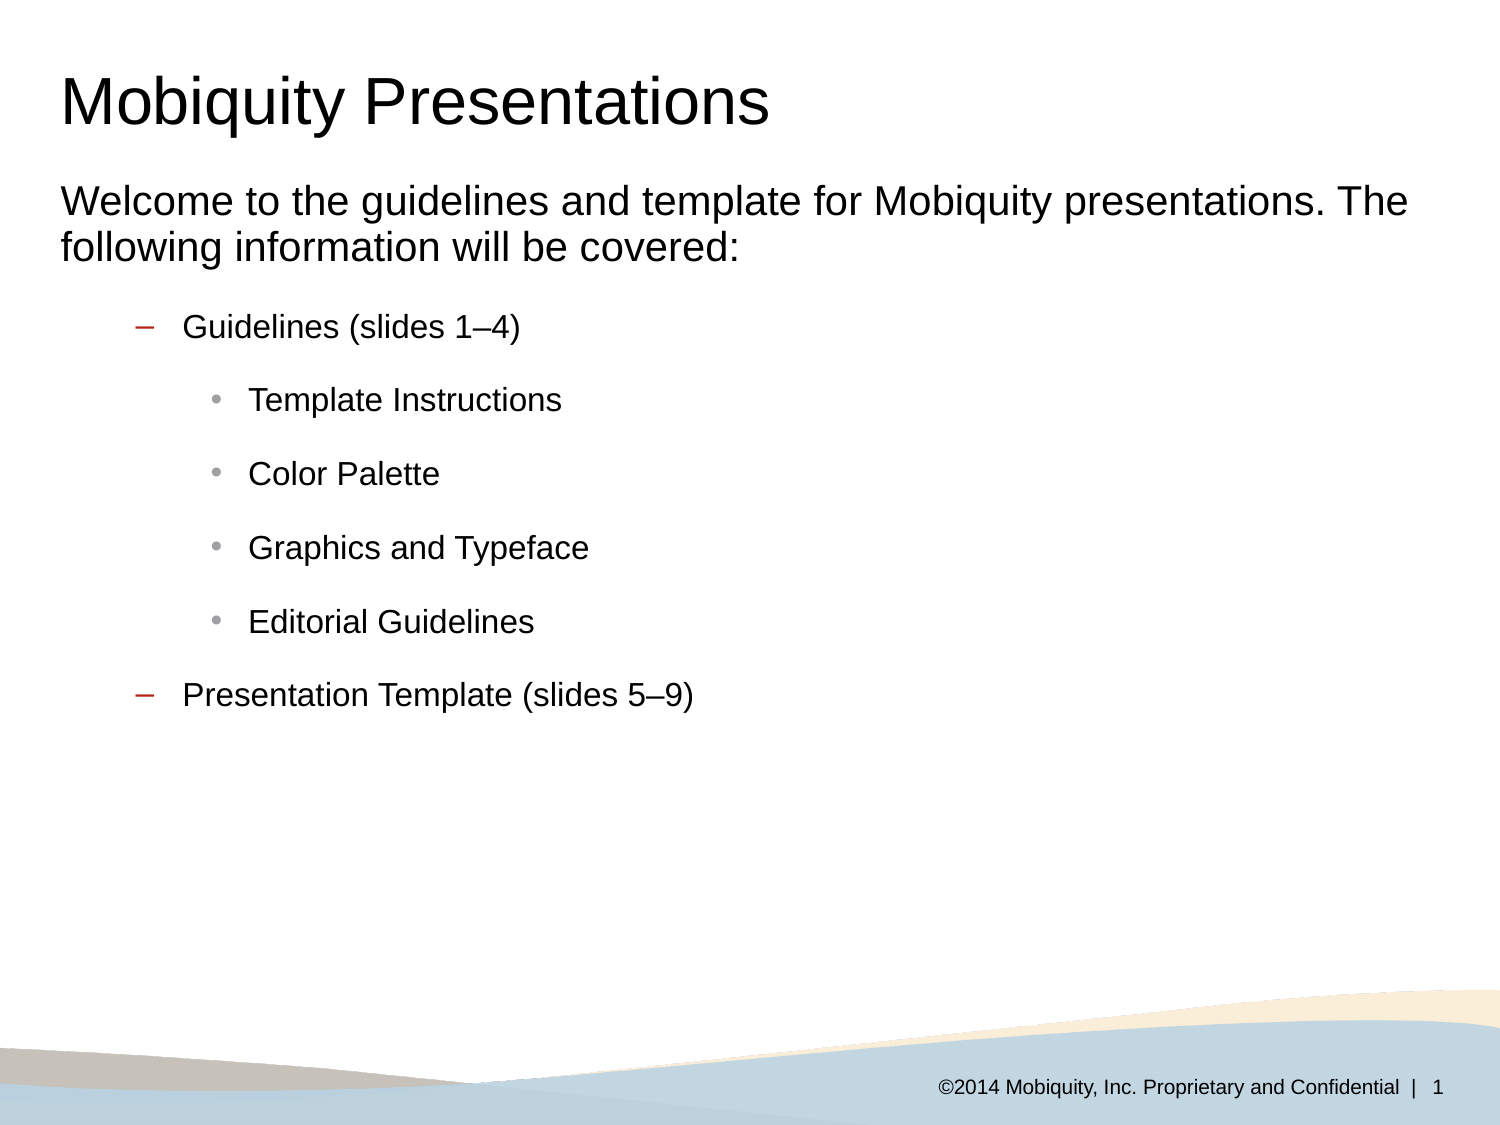

Mobiquity Presentations
Welcome to the guidelines and template for Mobiquity presentations. The following information will be covered:
Guidelines (slides 1–4)‏
Template Instructions
Color Palette
Graphics and Typeface
Editorial Guidelines
Presentation Template (slides 5–9)